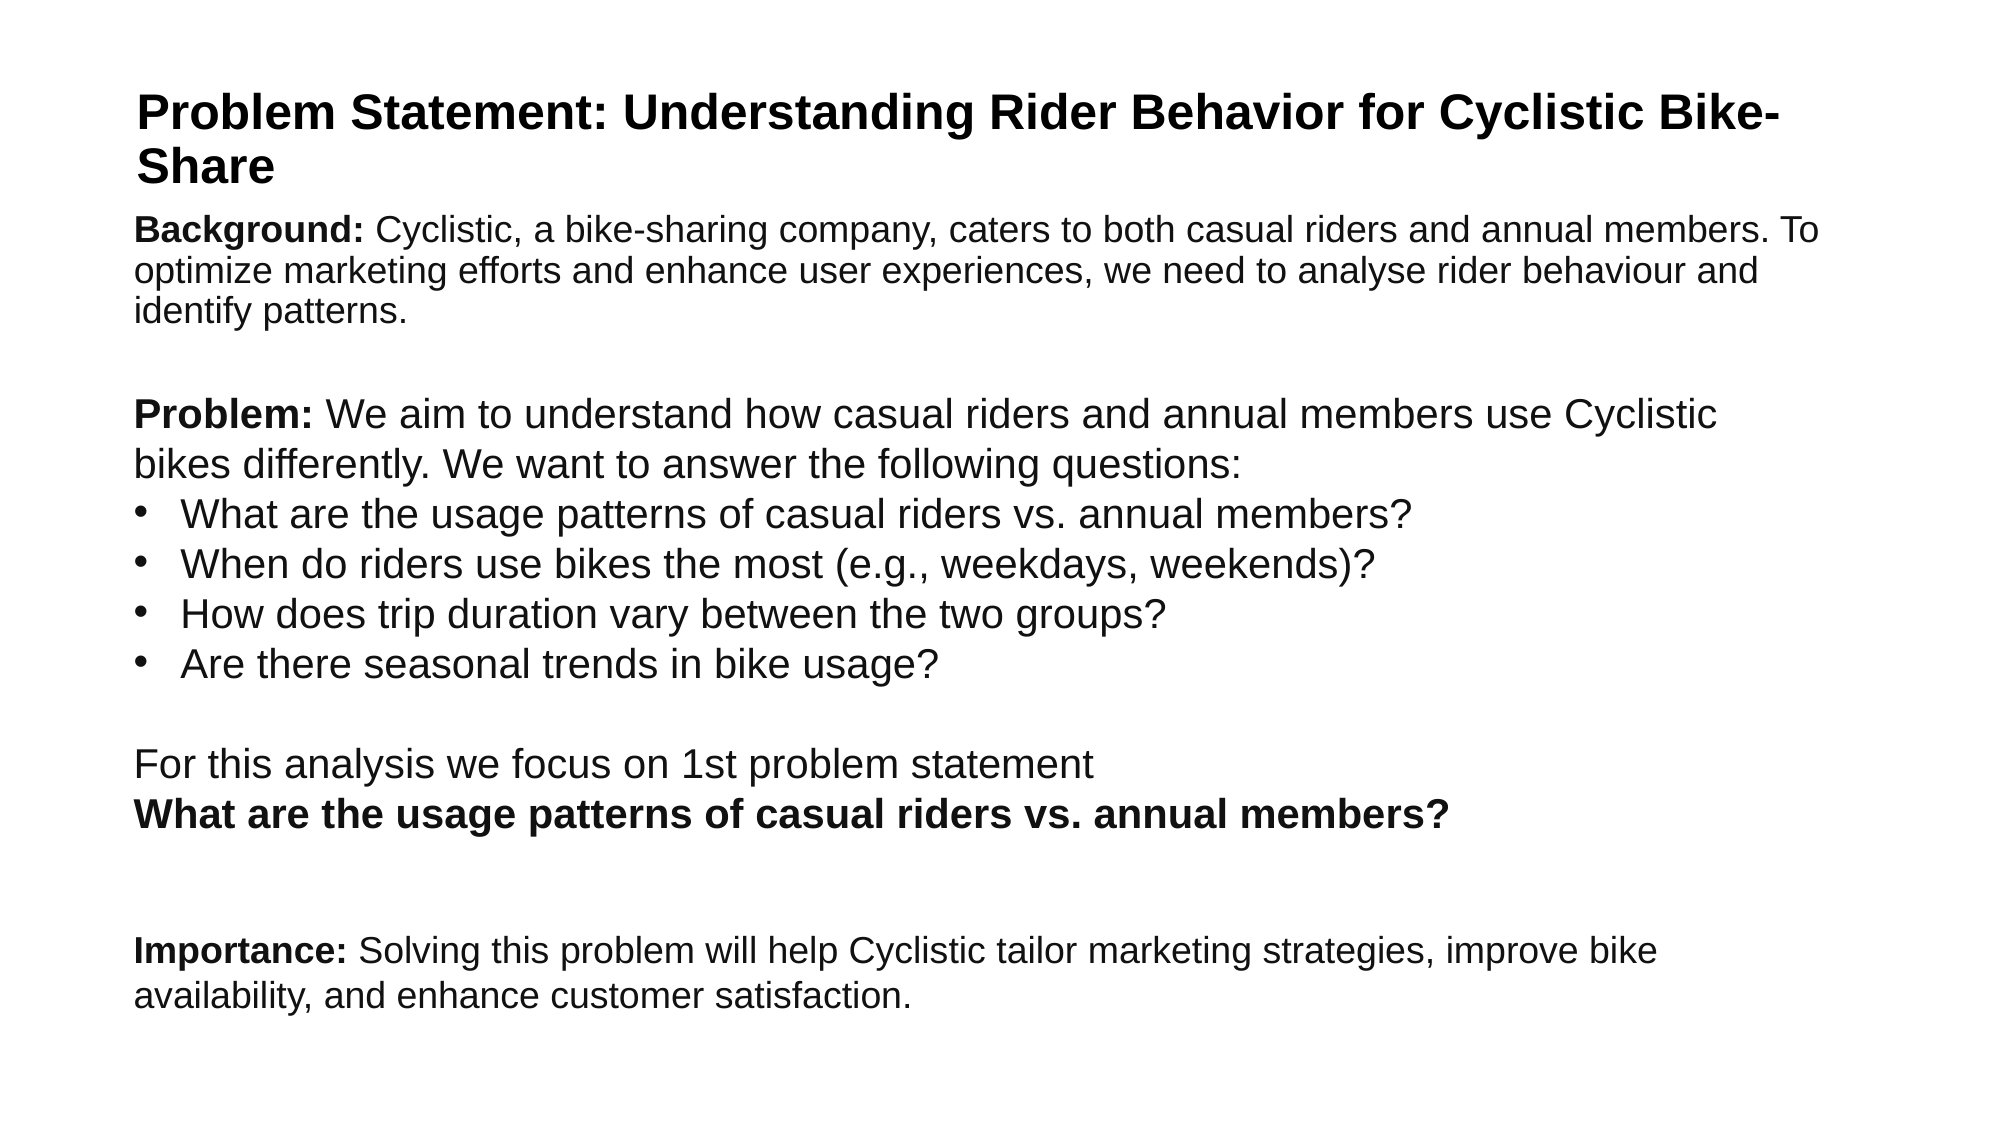

# Problem Statement: Understanding Rider Behavior for Cyclistic Bike-Share

Background: Cyclistic, a bike-sharing company, caters to both casual riders and annual members. To optimize marketing efforts and enhance user experiences, we need to analyse rider behaviour and identify patterns.
Problem: We aim to understand how casual riders and annual members use Cyclistic bikes differently. We want to answer the following questions:
What are the usage patterns of casual riders vs. annual members?
When do riders use bikes the most (e.g., weekdays, weekends)?
How does trip duration vary between the two groups?
Are there seasonal trends in bike usage?

For this analysis we focus on 1st problem statement
What are the usage patterns of casual riders vs. annual members?

Importance: Solving this problem will help Cyclistic tailor marketing strategies, improve bike availability, and enhance customer satisfaction.